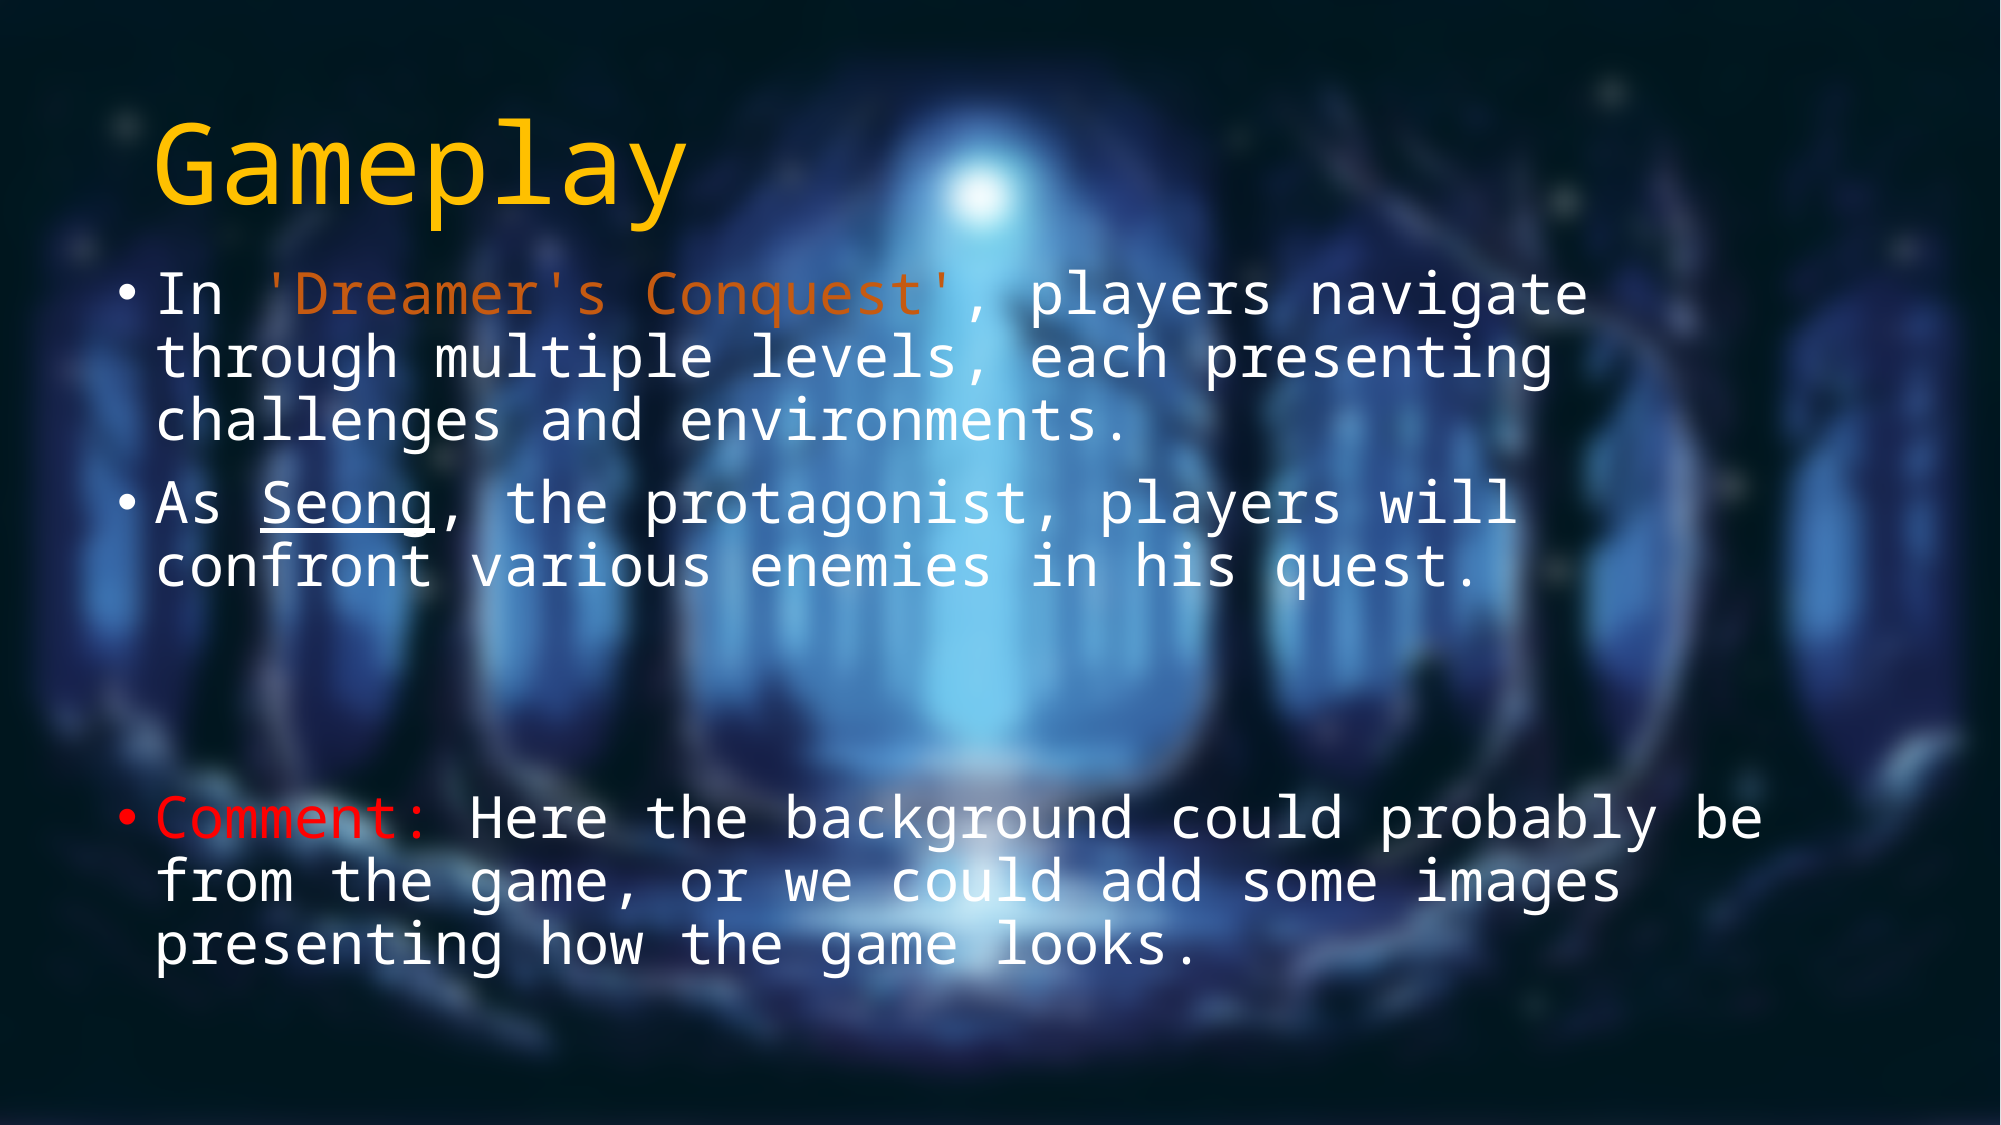

# Gameplay
In 'Dreamer's Conquest', players navigate through multiple levels, each presenting challenges and environments.
As Seong, the protagonist, players will confront various enemies in his quest.

Comment: Here the background could probably be from the game, or we could add some images presenting how the game looks.